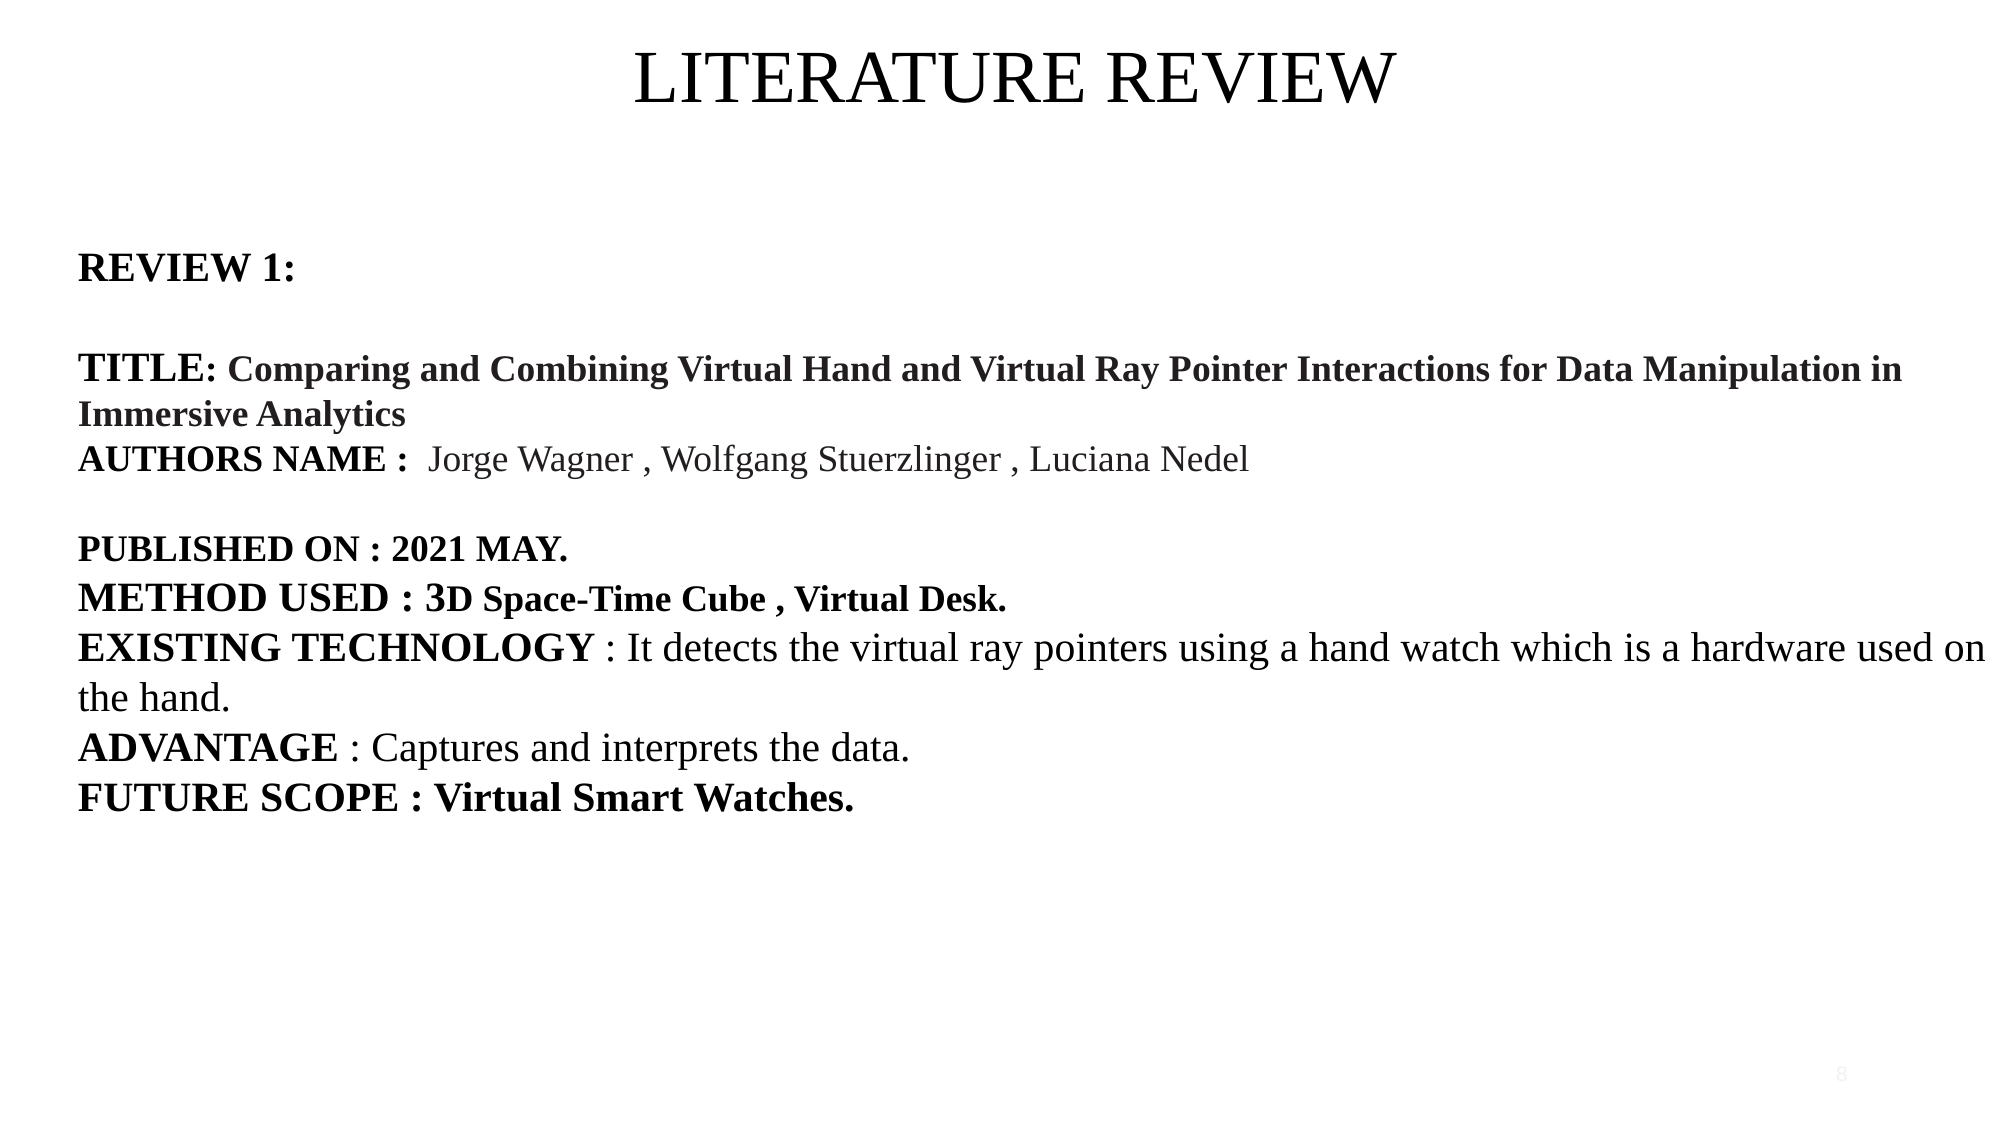

LITERATURE REVIEW
REVIEW 1:

TITLE: Comparing and Combining Virtual Hand and Virtual Ray Pointer Interactions for Data Manipulation in Immersive Analytics
AUTHORS NAME :  Jorge Wagner , Wolfgang Stuerzlinger , Luciana Nedel

PUBLISHED ON : 2021 MAY.
METHOD USED : 3D Space-Time Cube , Virtual Desk.
EXISTING TECHNOLOGY : It detects the virtual ray pointers using a hand watch which is a hardware used on the hand.
ADVANTAGE : Captures and interprets the data.
FUTURE SCOPE : Virtual Smart Watches.
8